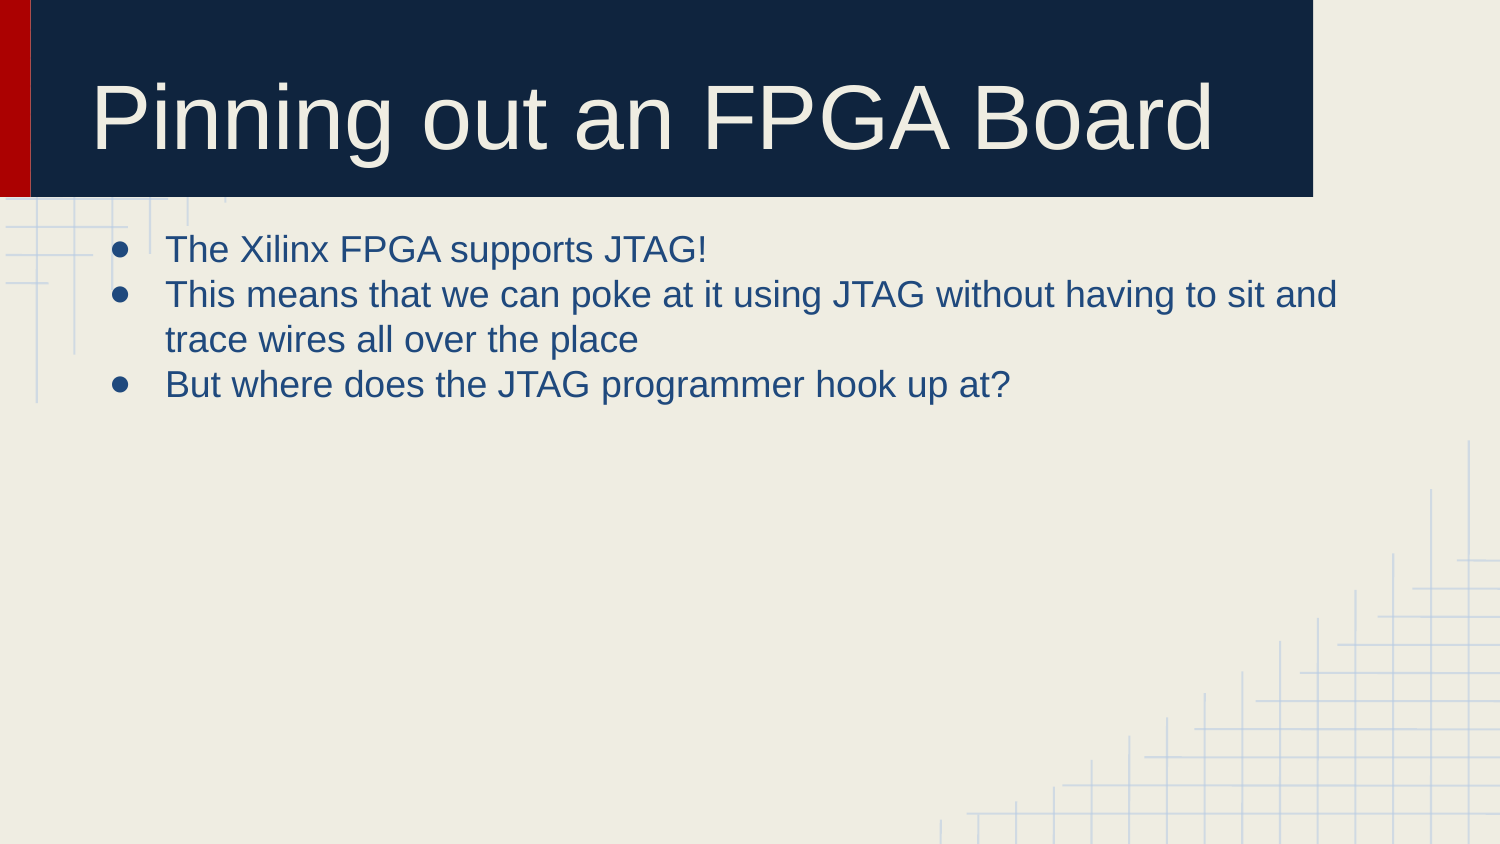

# Pinning out an FPGA Board
The Xilinx FPGA supports JTAG!
This means that we can poke at it using JTAG without having to sit and trace wires all over the place
But where does the JTAG programmer hook up at?